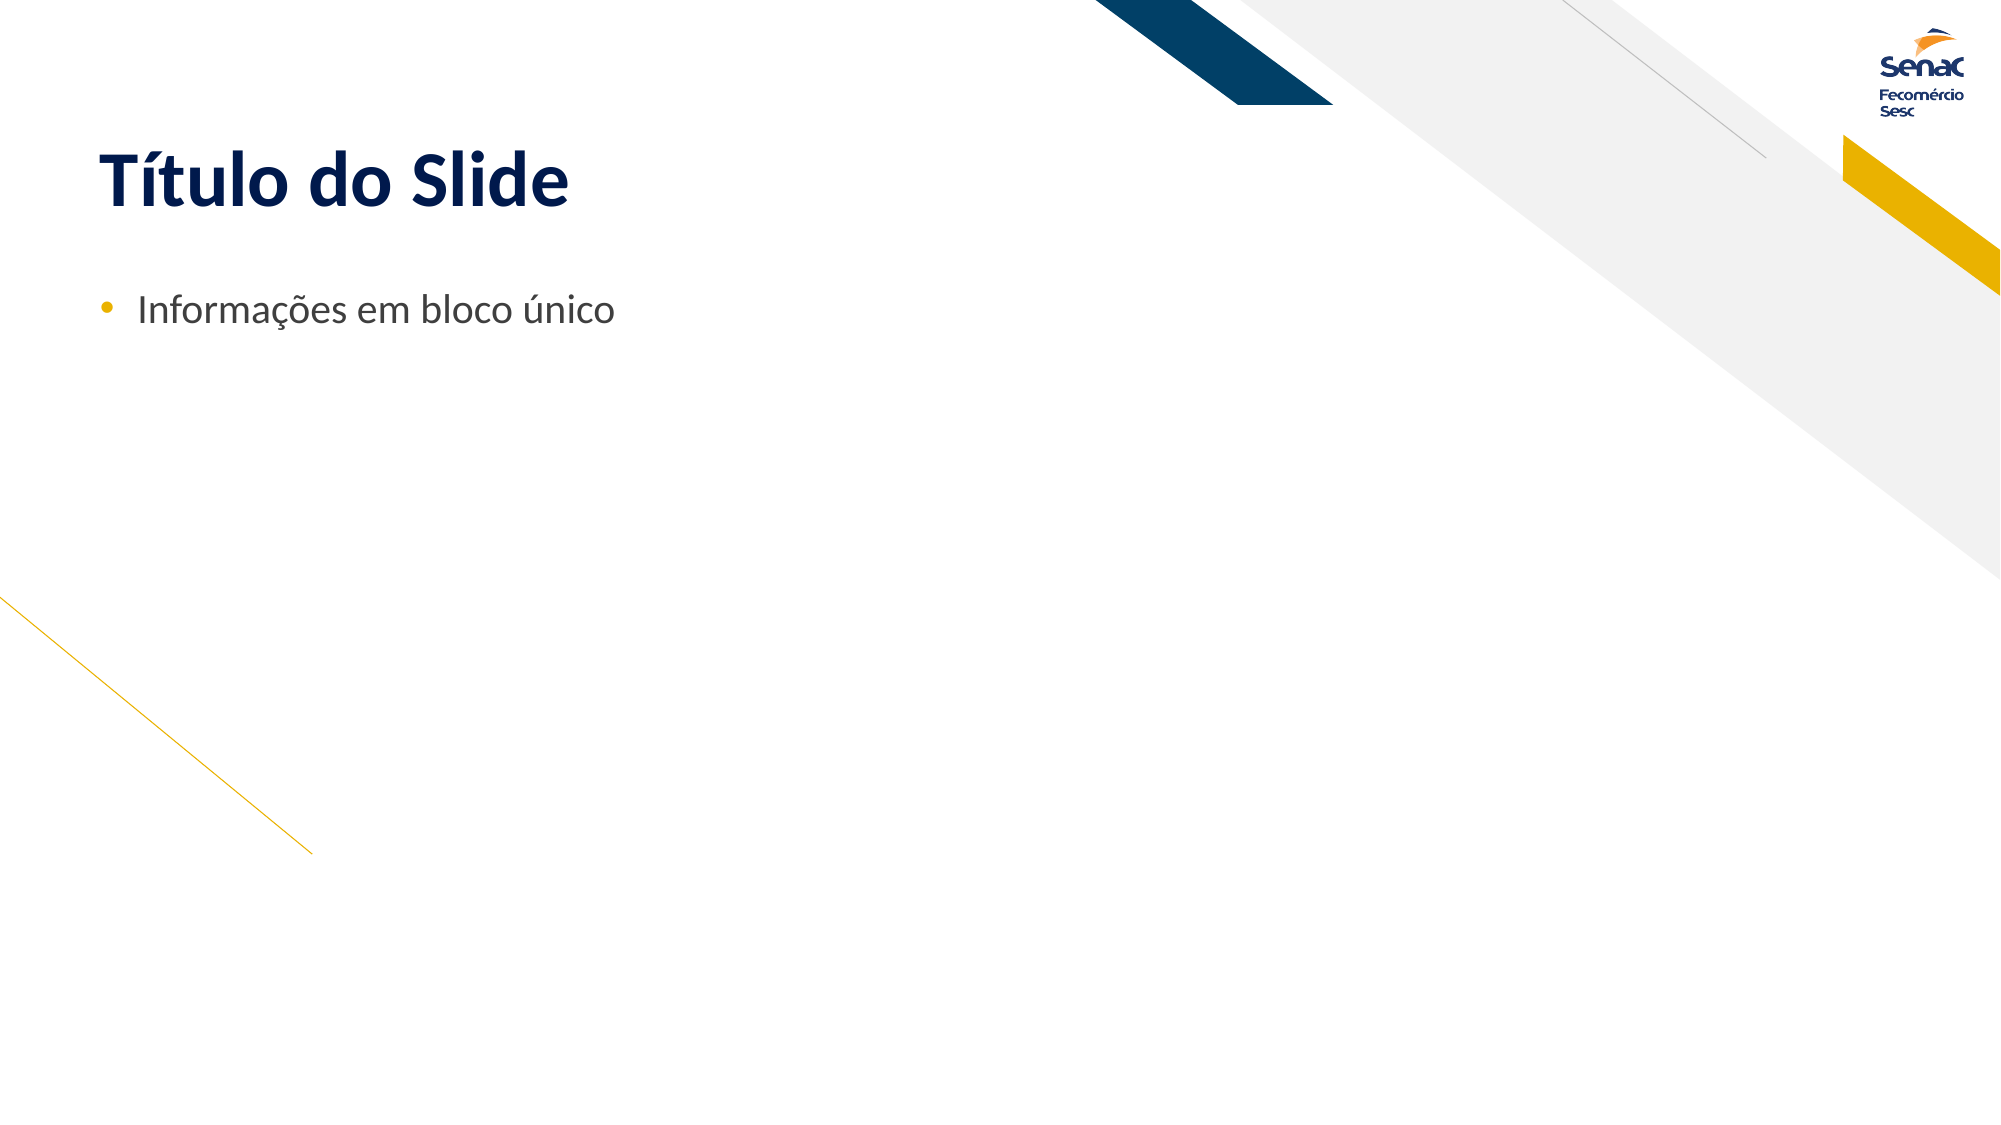

# Título do Slide
Informações em bloco único